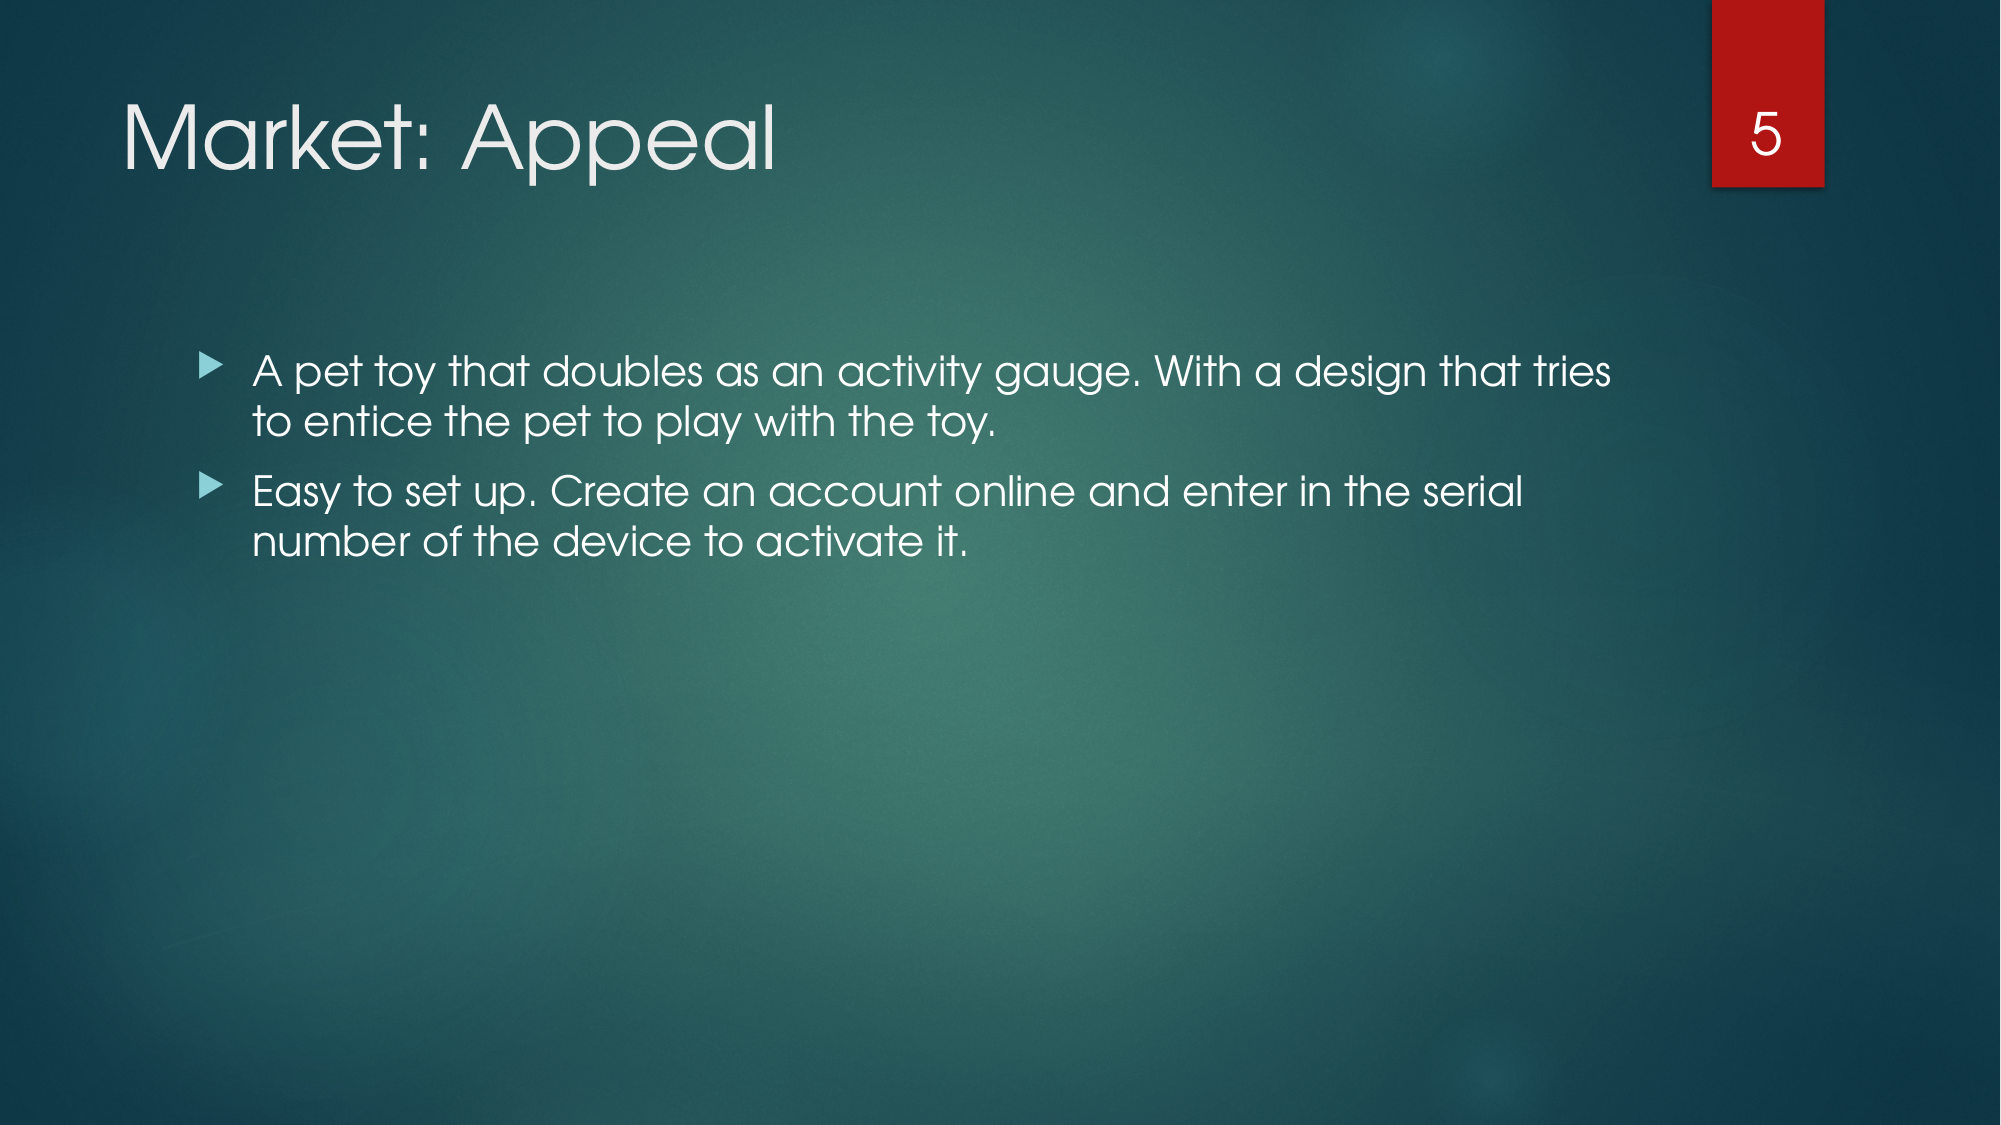

5
# Market: Appeal
A pet toy that doubles as an activity gauge. With a design that tries to entice the pet to play with the toy.
Easy to set up. Create an account online and enter in the serial number of the device to activate it.